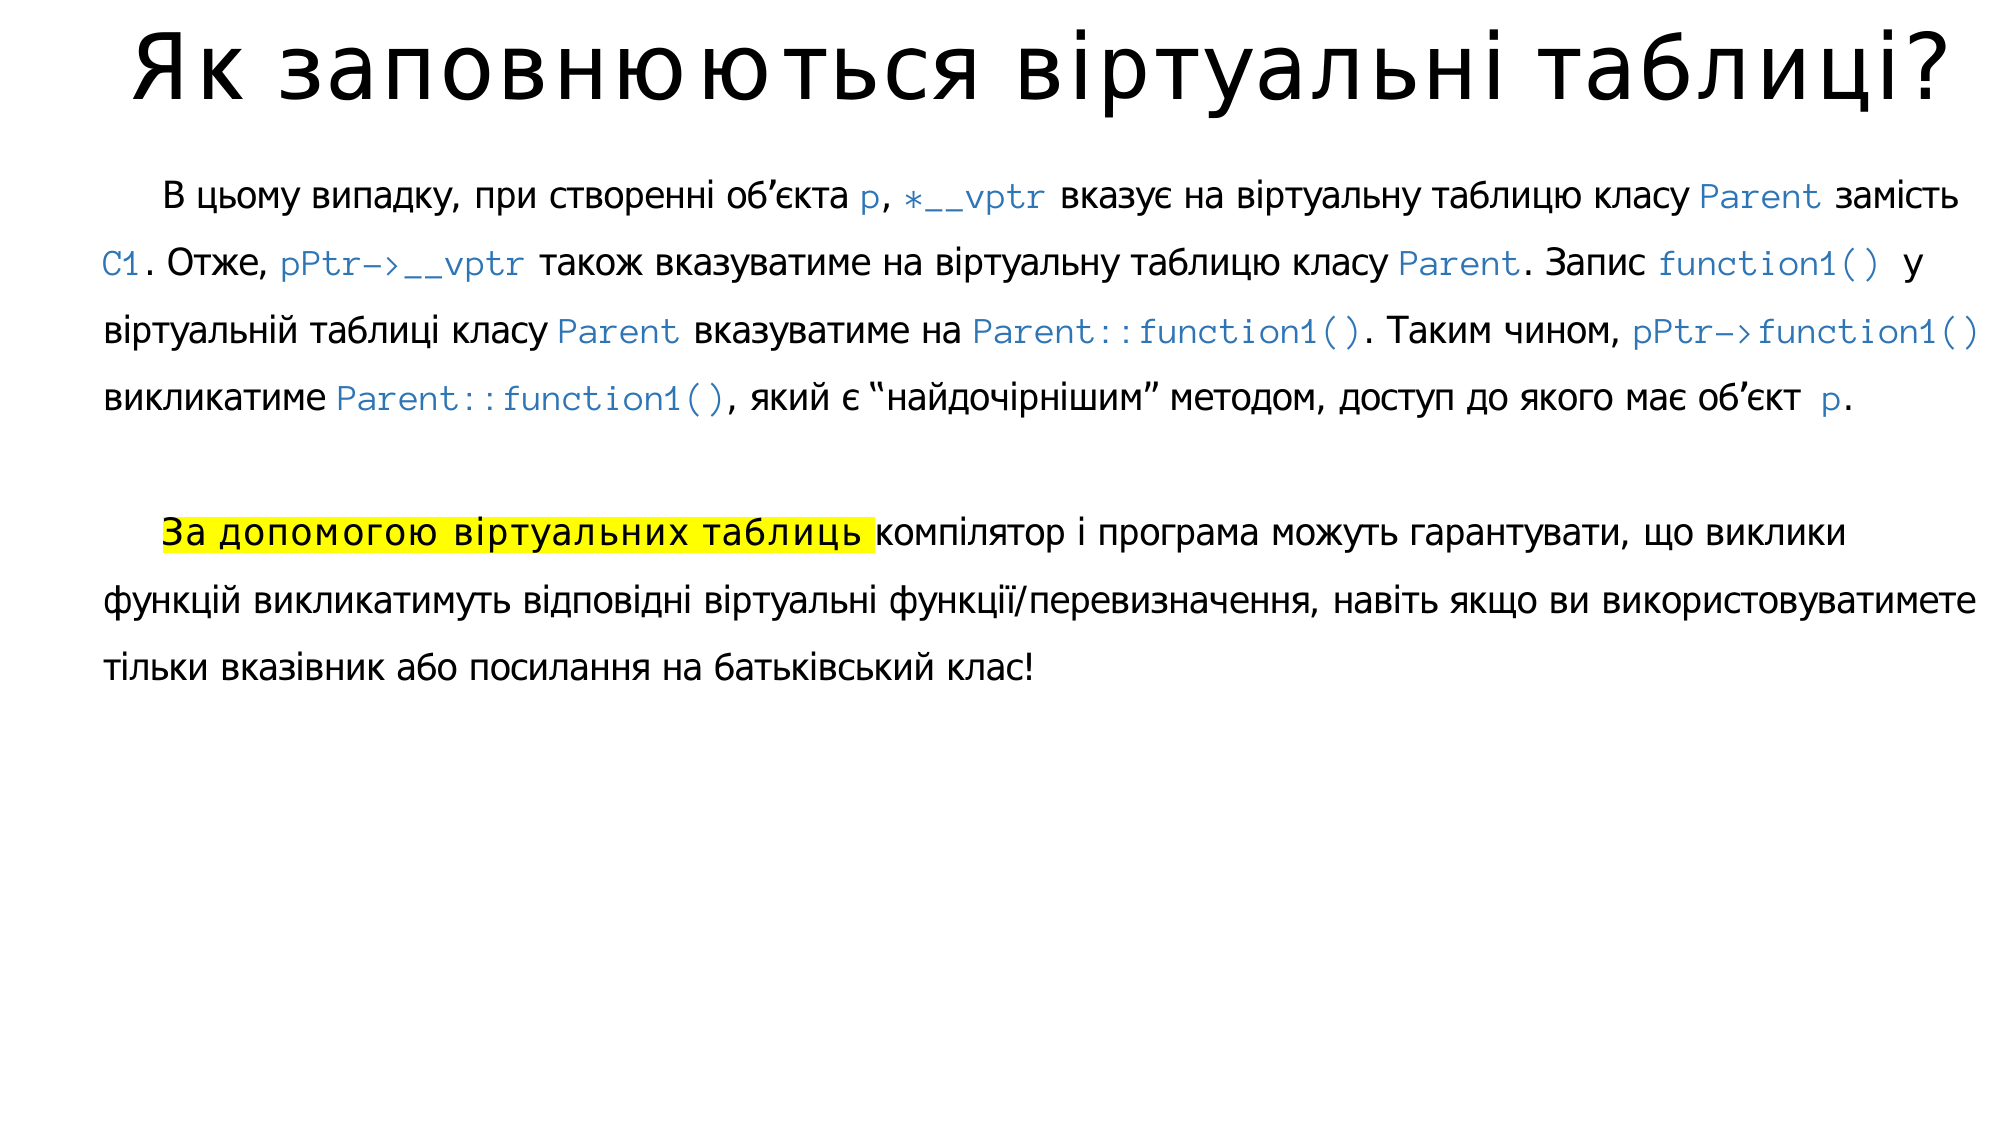

# Як заповнюються віртуальні таблиці?
В цьому випадку, при створенні об’єкта p, *__vptr вказує на віртуальну таблицю класу Parent замість C1. Отже, pPtr->__vptr також вказуватиме на віртуальну таблицю класу Parent. Запис function1() у віртуальній таблиці класу Parent вказуватиме на Parent::function1(). Таким чином, pPtr->function1() викликатиме Parent::function1(), який є “найдочірнішим” методом, доступ до якого має об’єкт p.

За допомогою віртуальних таблиць компілятор і програма можуть гарантувати, що виклики функцій викликатимуть відповідні віртуальні функції/перевизначення, навіть якщо ви використовуватимете тільки вказівник або посилання на батьківський клас!